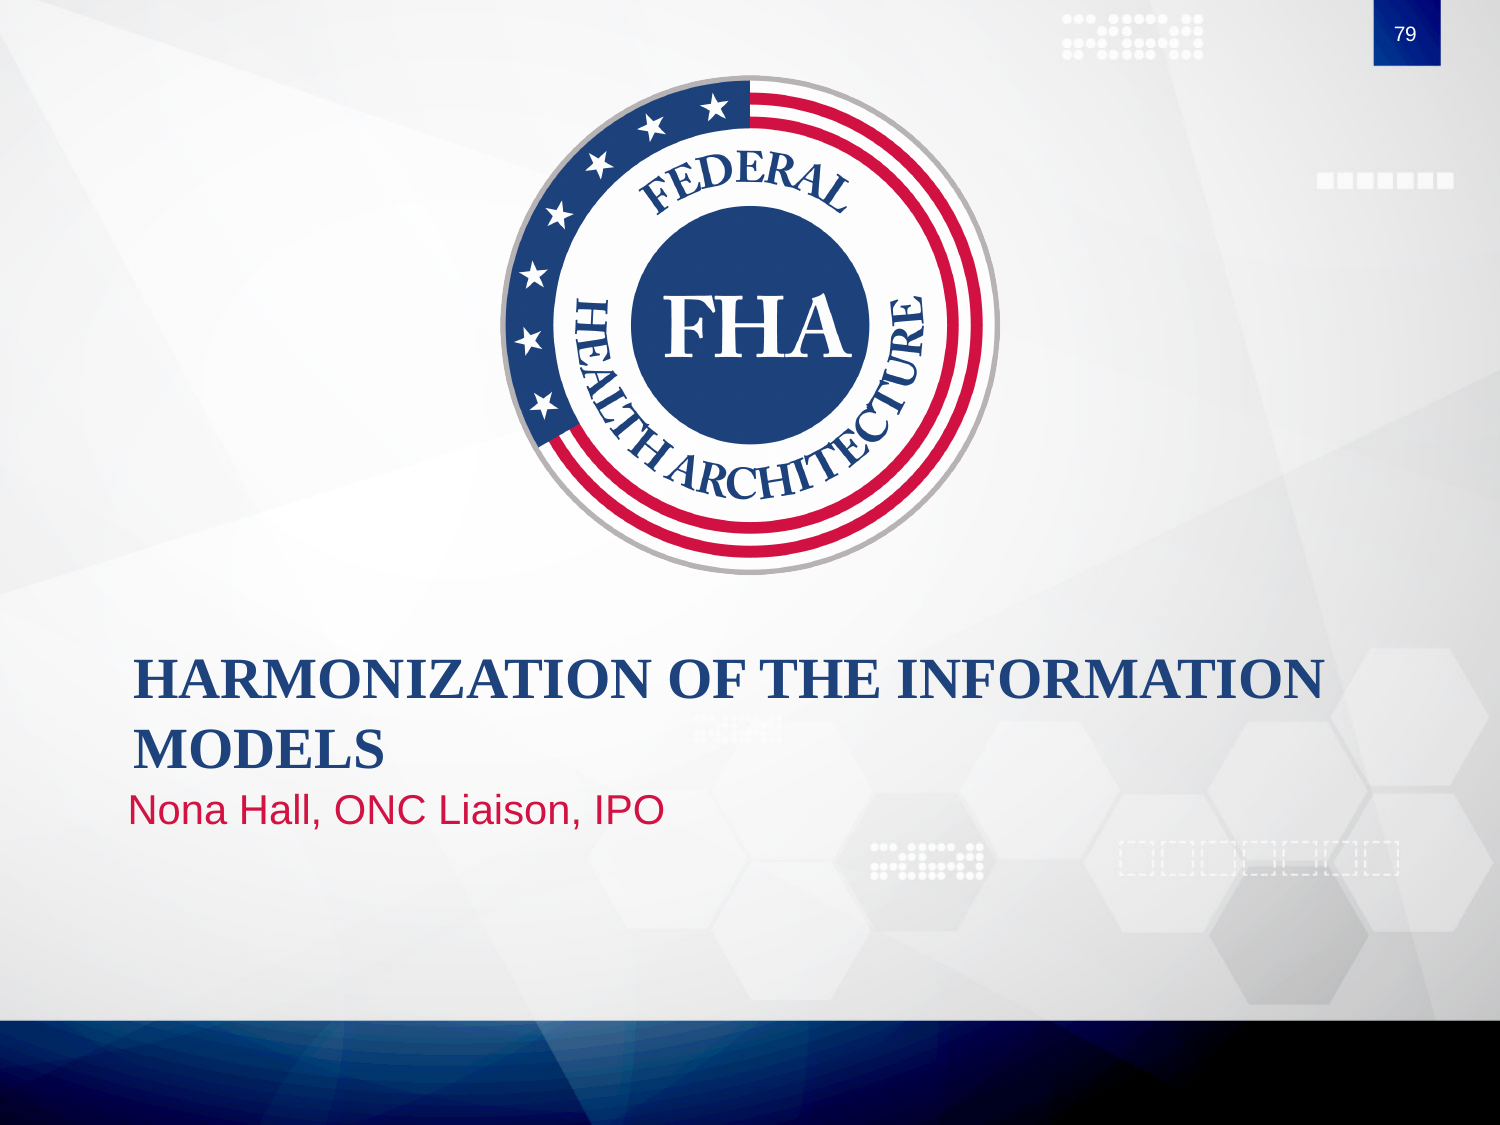

79
# Harmonization of the Information Models
Nona Hall, ONC Liaison, IPO